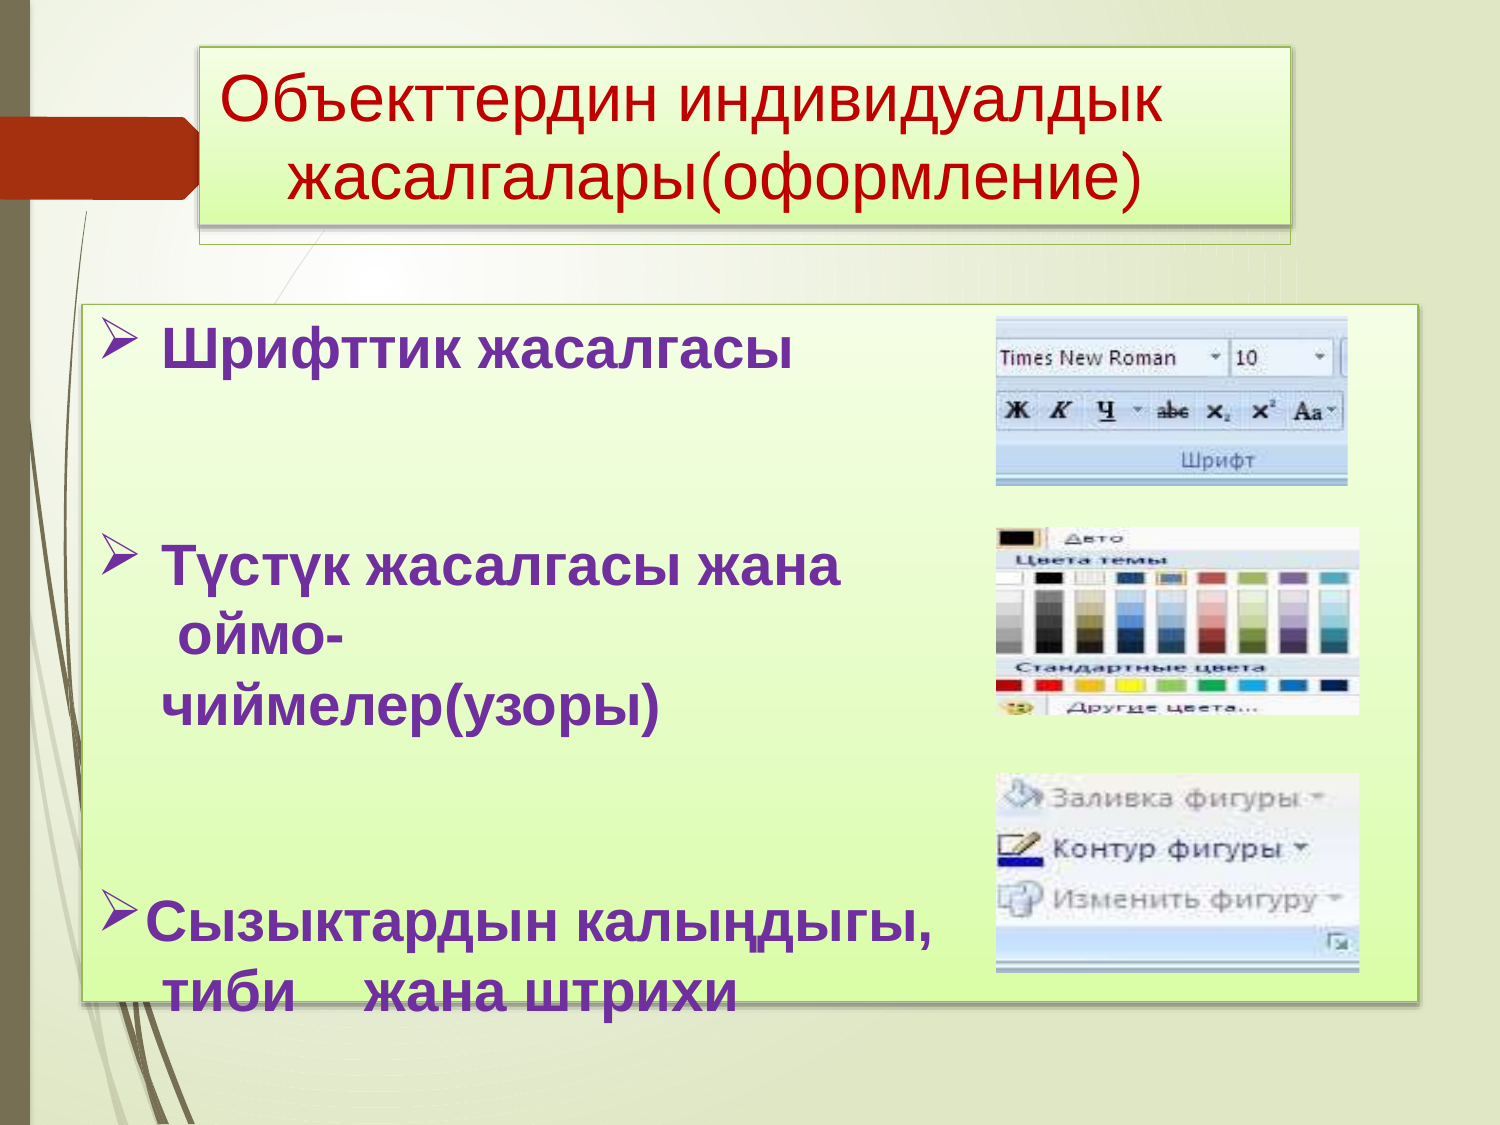

# Объекттердин индивидуалдык  жасалгалары(оформление)

Шрифттик жасалгасы

Түстүк жасалгасы жана  оймо-чиймелер(узоры)

Сызыктардын калыңдыгы,  тиби	жана штрихи